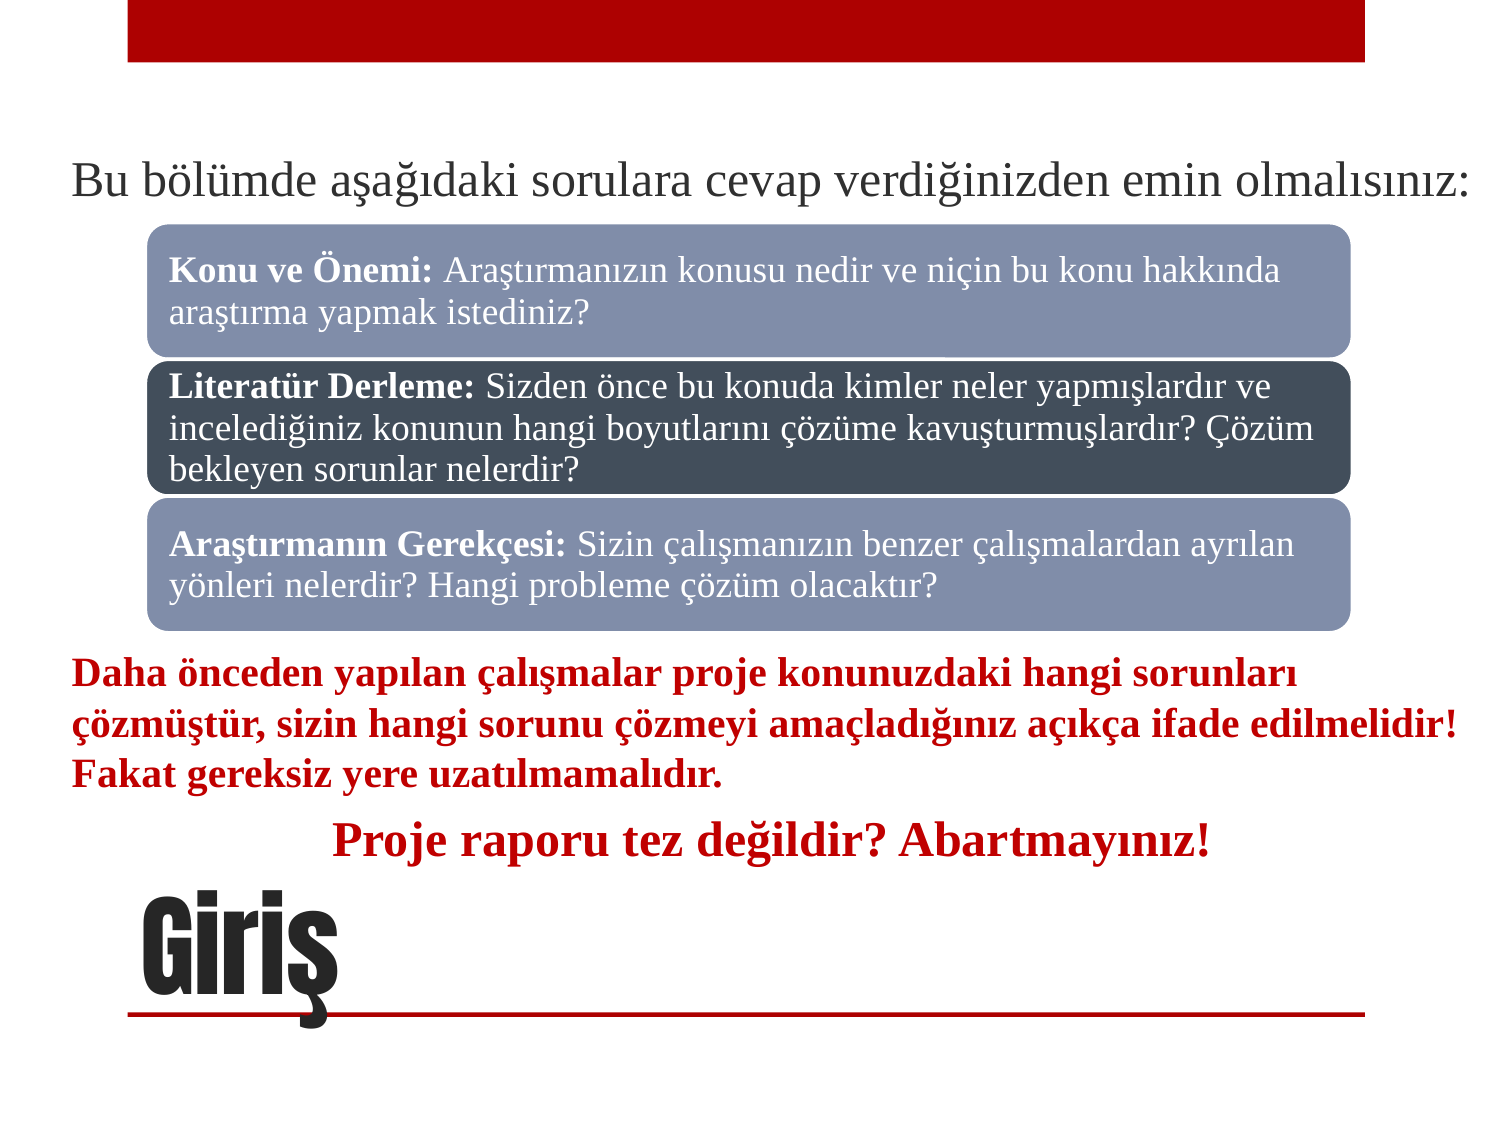

Bu bölümde aşağıdaki sorulara cevap verdiğinizden emin olmalısınız:

	Daha önceden yapılan çalışmalar proje konunuzdaki hangi sorunları çözmüştür, sizin hangi sorunu çözmeyi amaçladığınız açıkça ifade edilmelidir! Fakat gereksiz yere uzatılmamalıdır.
	Proje raporu tez değildir? Abartmayınız!
Konu ve Önemi: Araştırmanızın konusu nedir ve niçin bu konu hakkında araştırma yapmak istediniz?
Literatür Derleme: Sizden önce bu konuda kimler neler yapmışlardır ve incelediğiniz konunun hangi boyutlarını çözüme kavuşturmuşlardır? Çözüm bekleyen sorunlar nelerdir?
Araştırmanın Gerekçesi: Sizin çalışmanızın benzer çalışmalardan ayrılan yönleri nelerdir? Hangi probleme çözüm olacaktır?
# Giriş